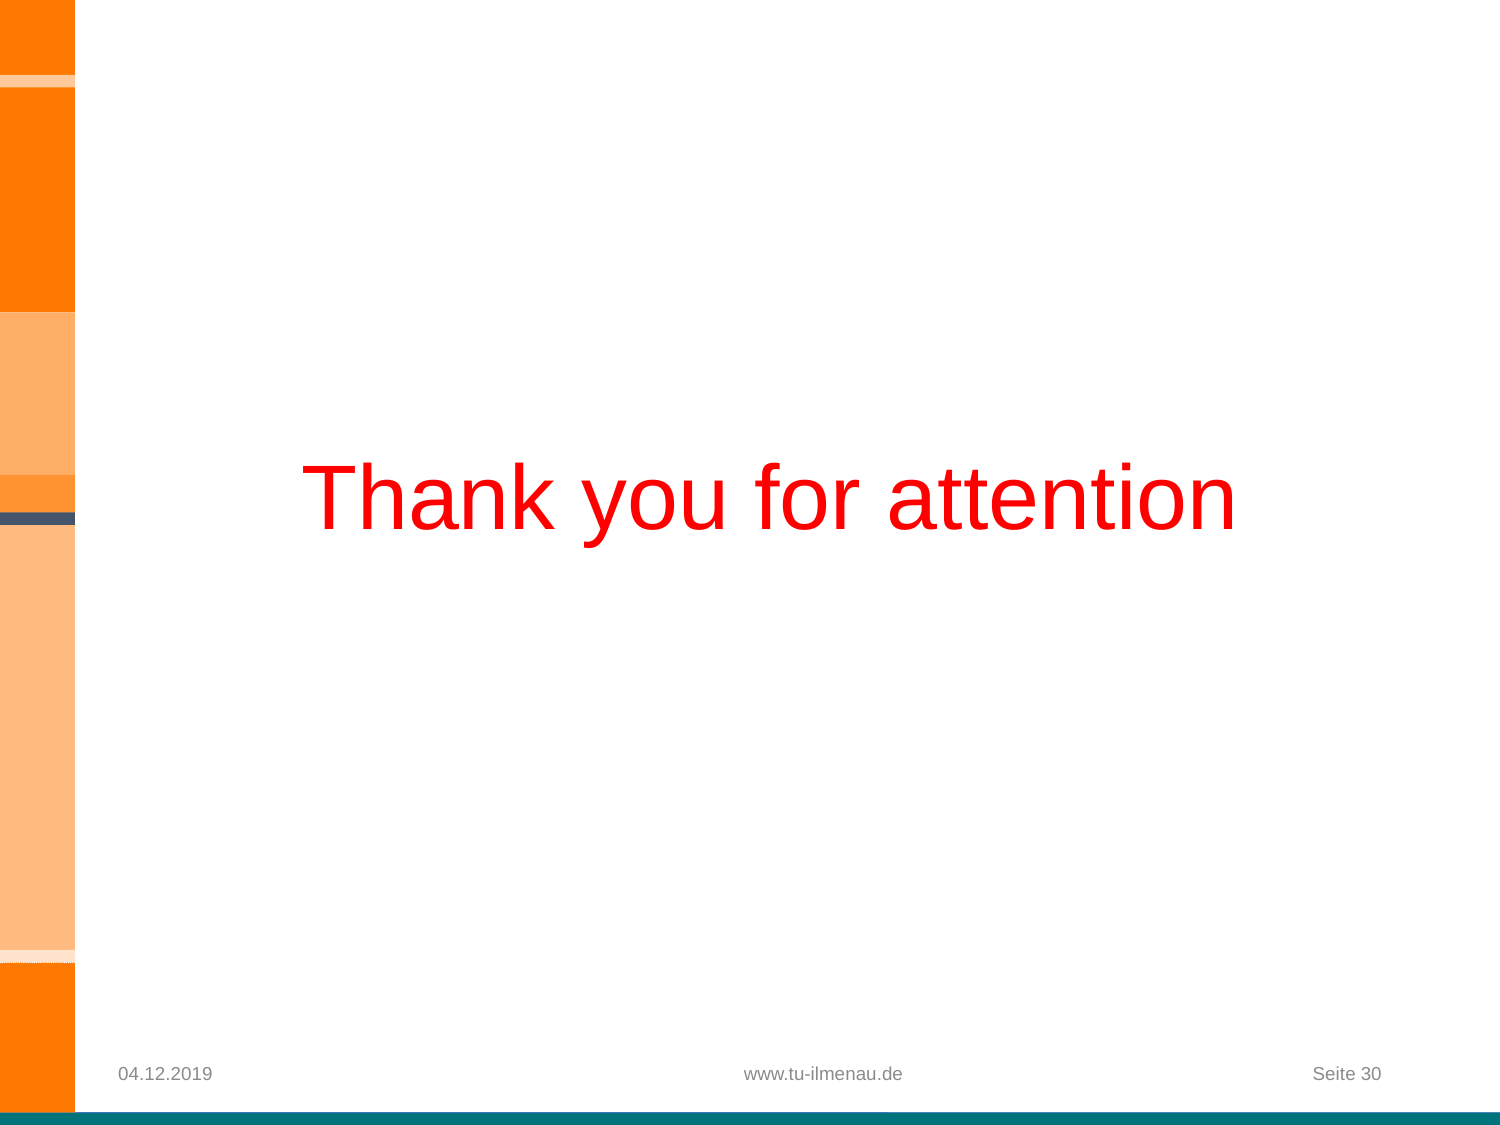

Thank you for attention
04.12.2019
www.tu-ilmenau.de
Seite 30